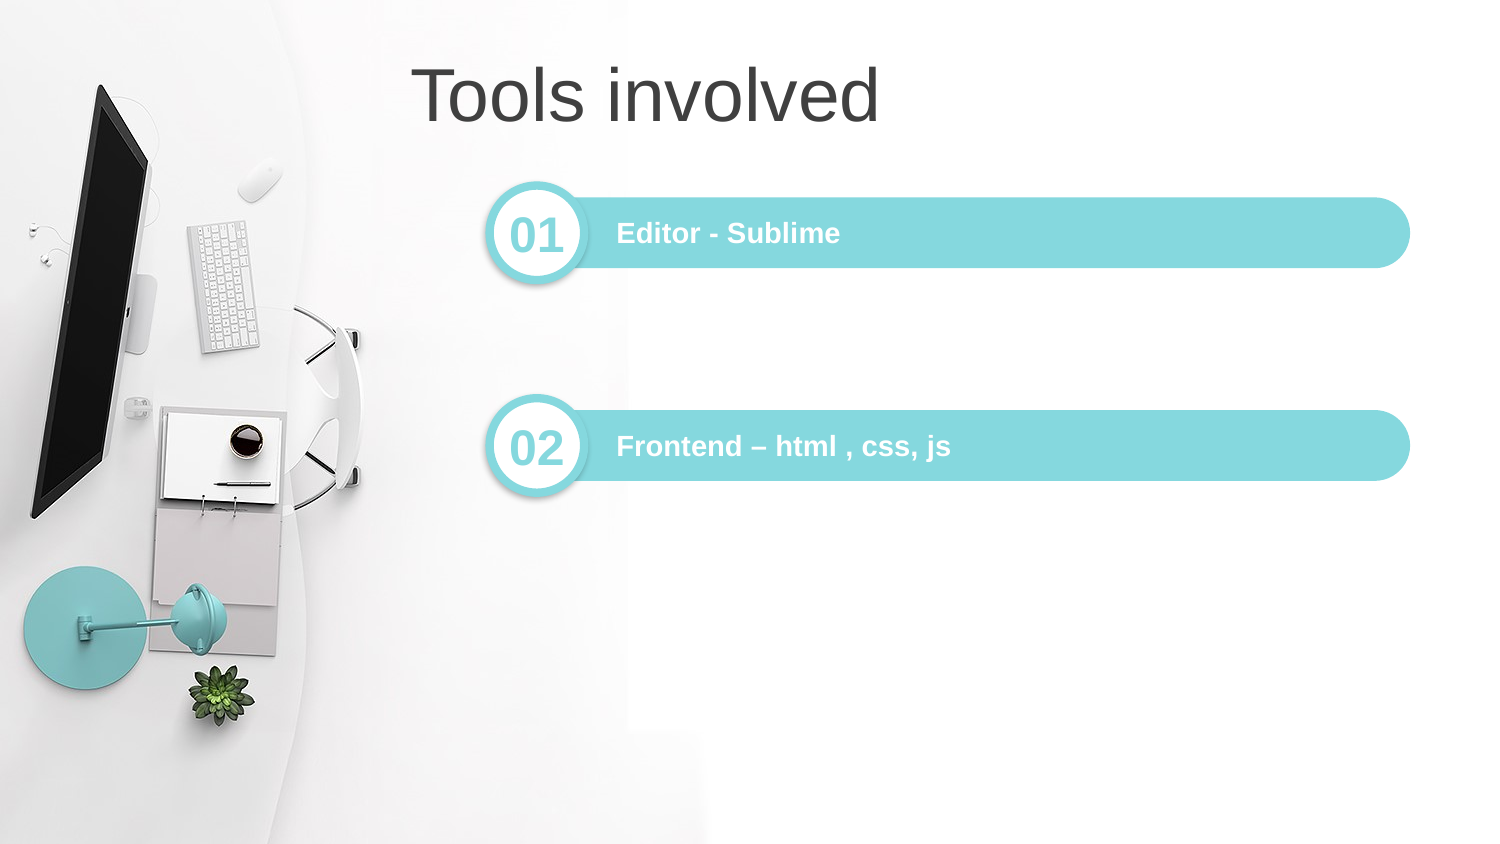

Tools involved

01
Editor - Sublime

02
Frontend – html , css, js